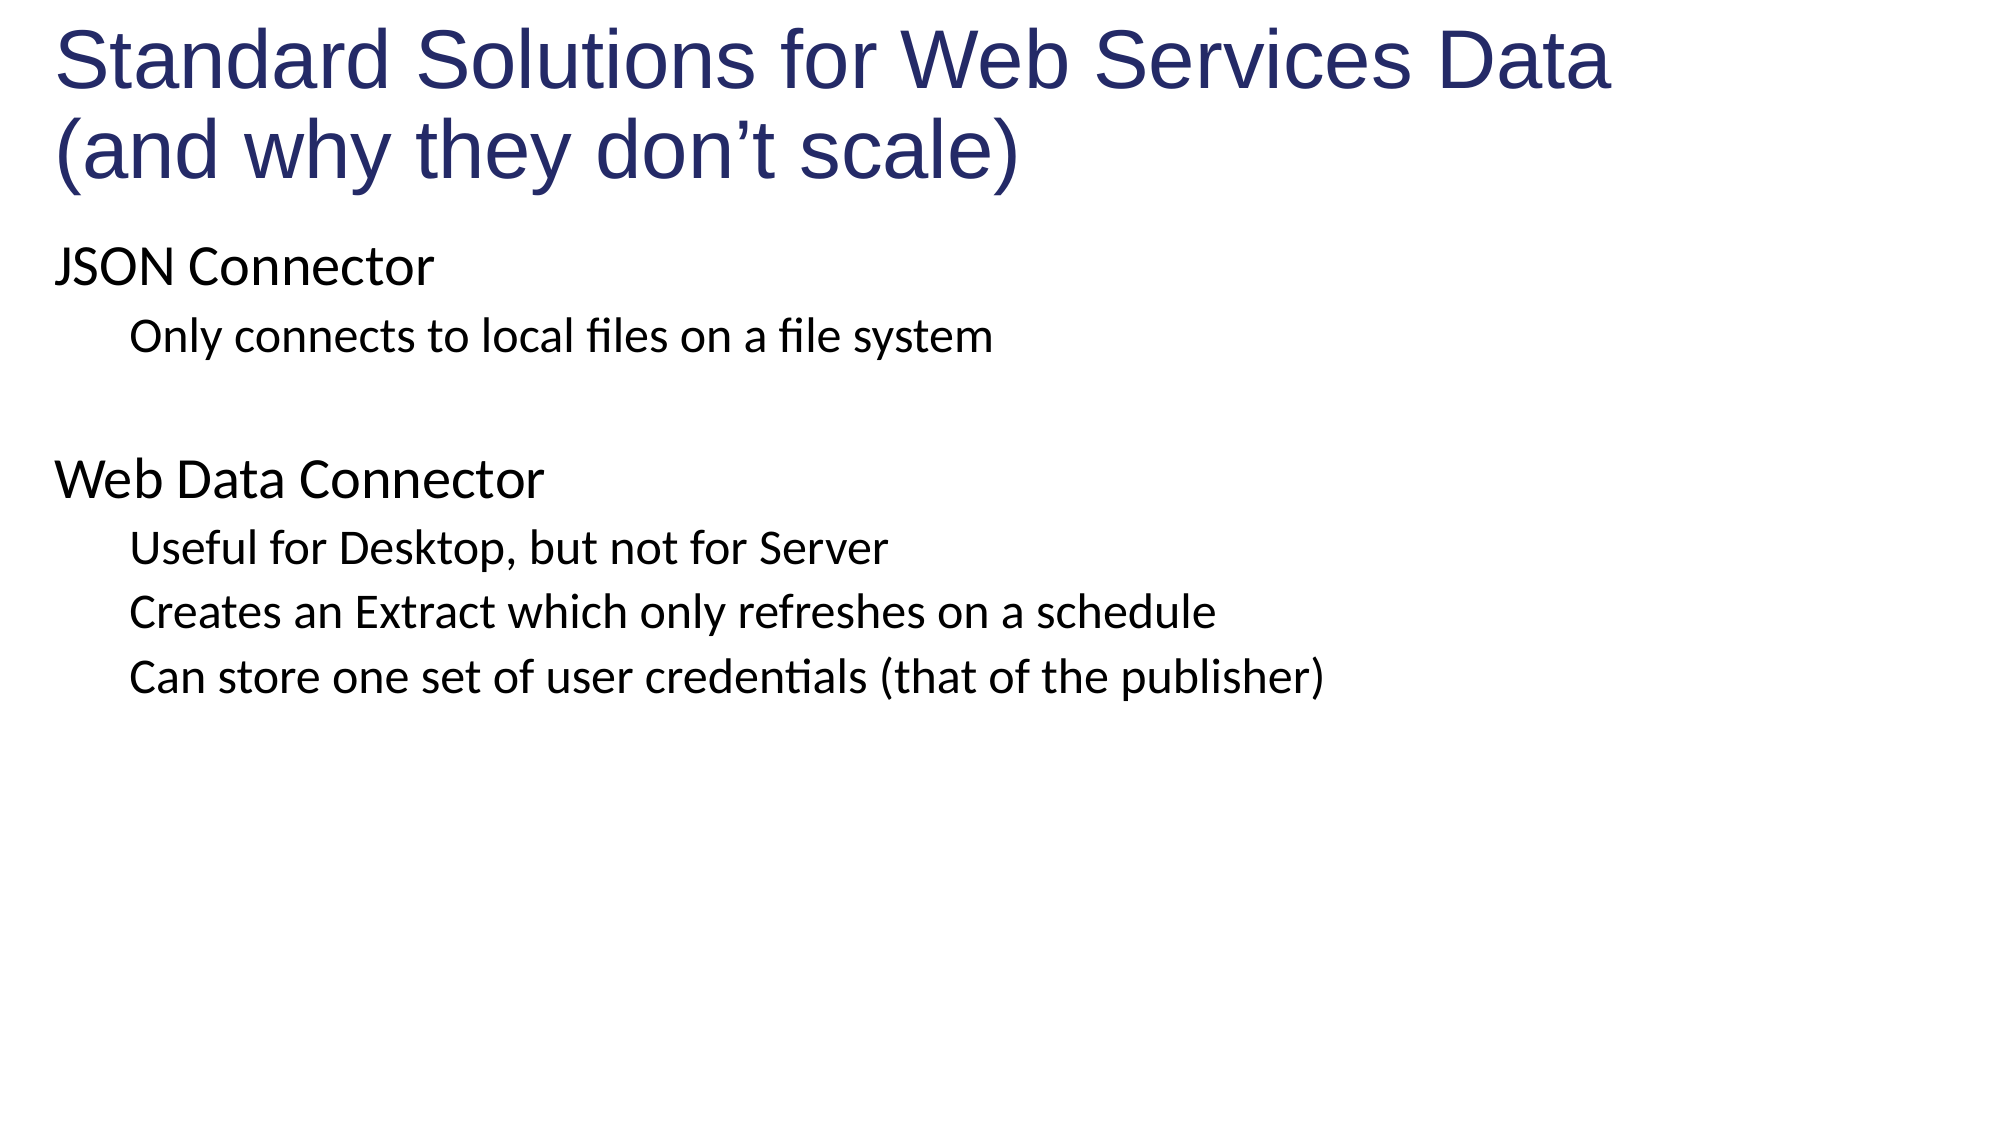

# Standard Solutions for Web Services Data (and why they don’t scale)
JSON Connector
Only connects to local files on a file system

Web Data Connector
Useful for Desktop, but not for Server
Creates an Extract which only refreshes on a schedule
Can store one set of user credentials (that of the publisher)